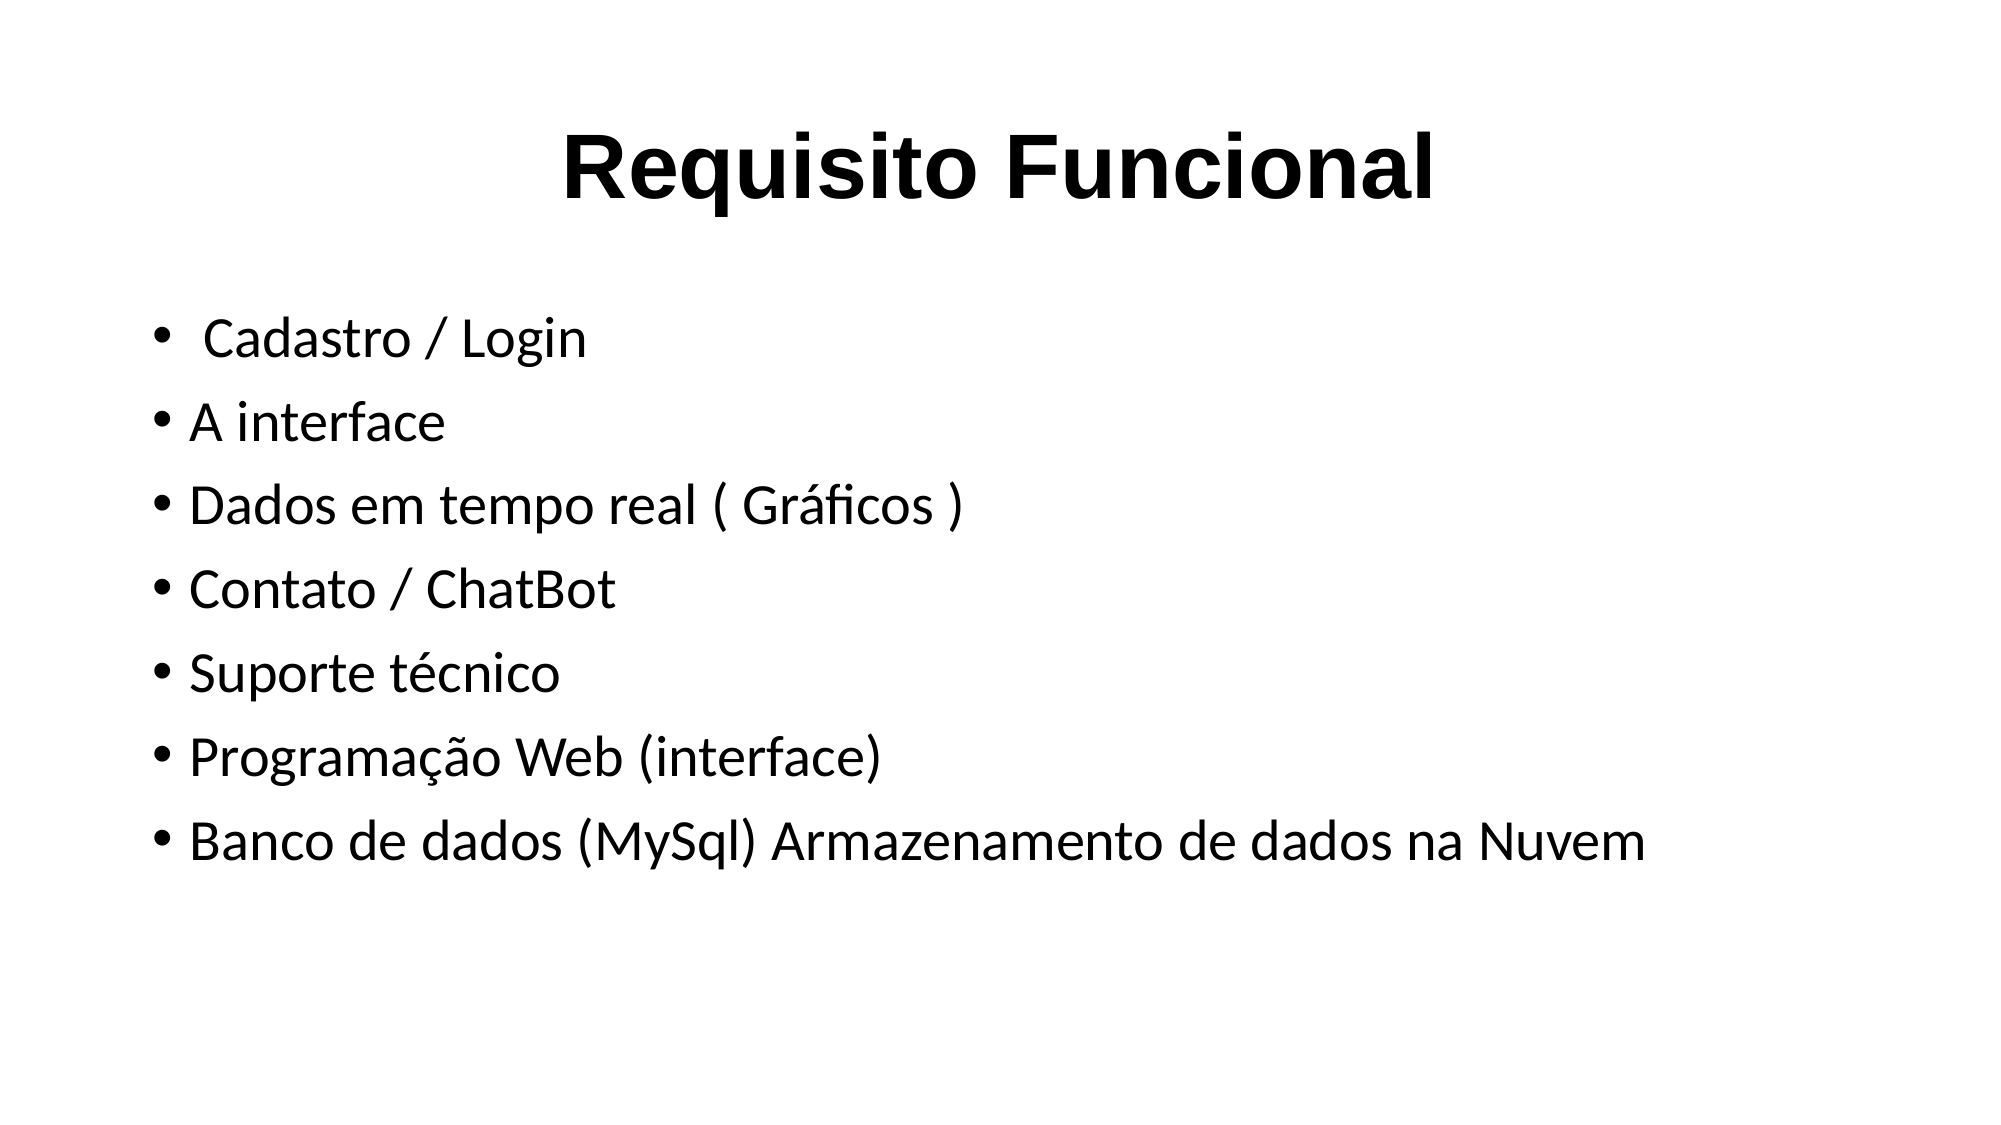

# Requisito Funcional
 Cadastro / Login
A interface
Dados em tempo real ( Gráficos )
Contato / ChatBot
Suporte técnico
Programação Web (interface)
Banco de dados (MySql) Armazenamento de dados na Nuvem